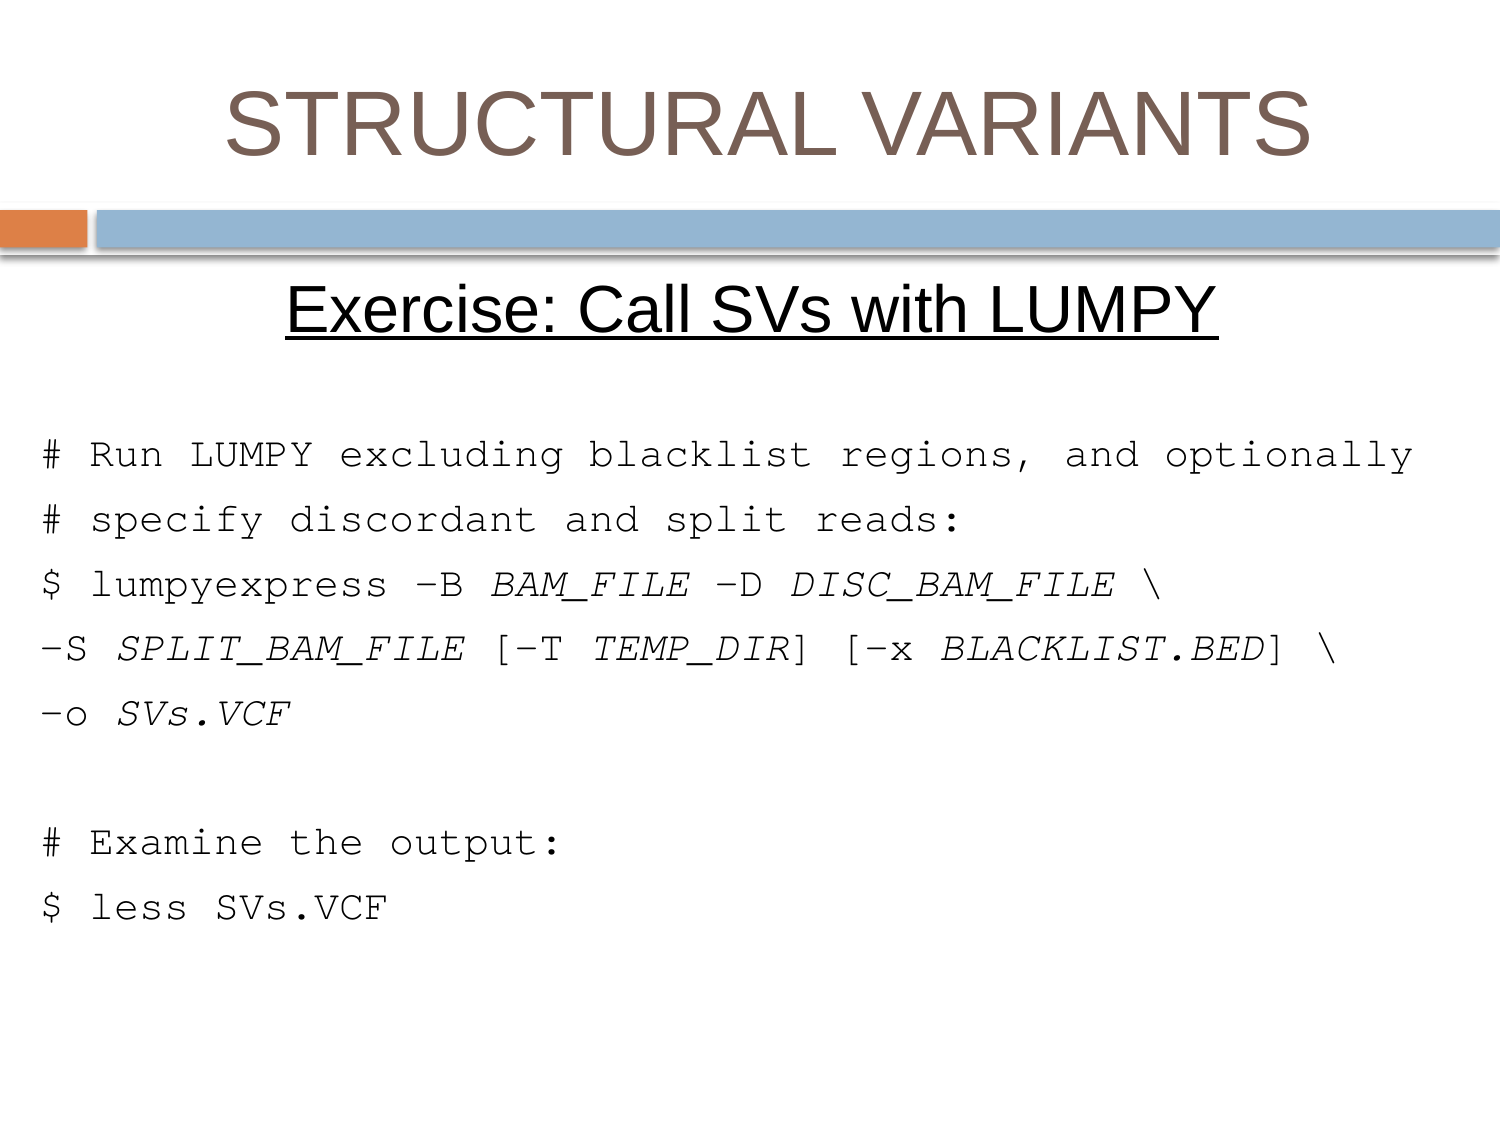

# STRUCTURAL VARIANTS
Exercise: Call SVs with LUMPY

# Run LUMPY excluding blacklist regions, and optionally
# specify discordant and split reads:
$ lumpyexpress -B BAM_FILE -D DISC_BAM_FILE \
-S SPLIT_BAM_FILE [-T TEMP_DIR] [-x BLACKLIST.BED] \
-o SVs.VCF

# Examine the output:
$ less SVs.VCF